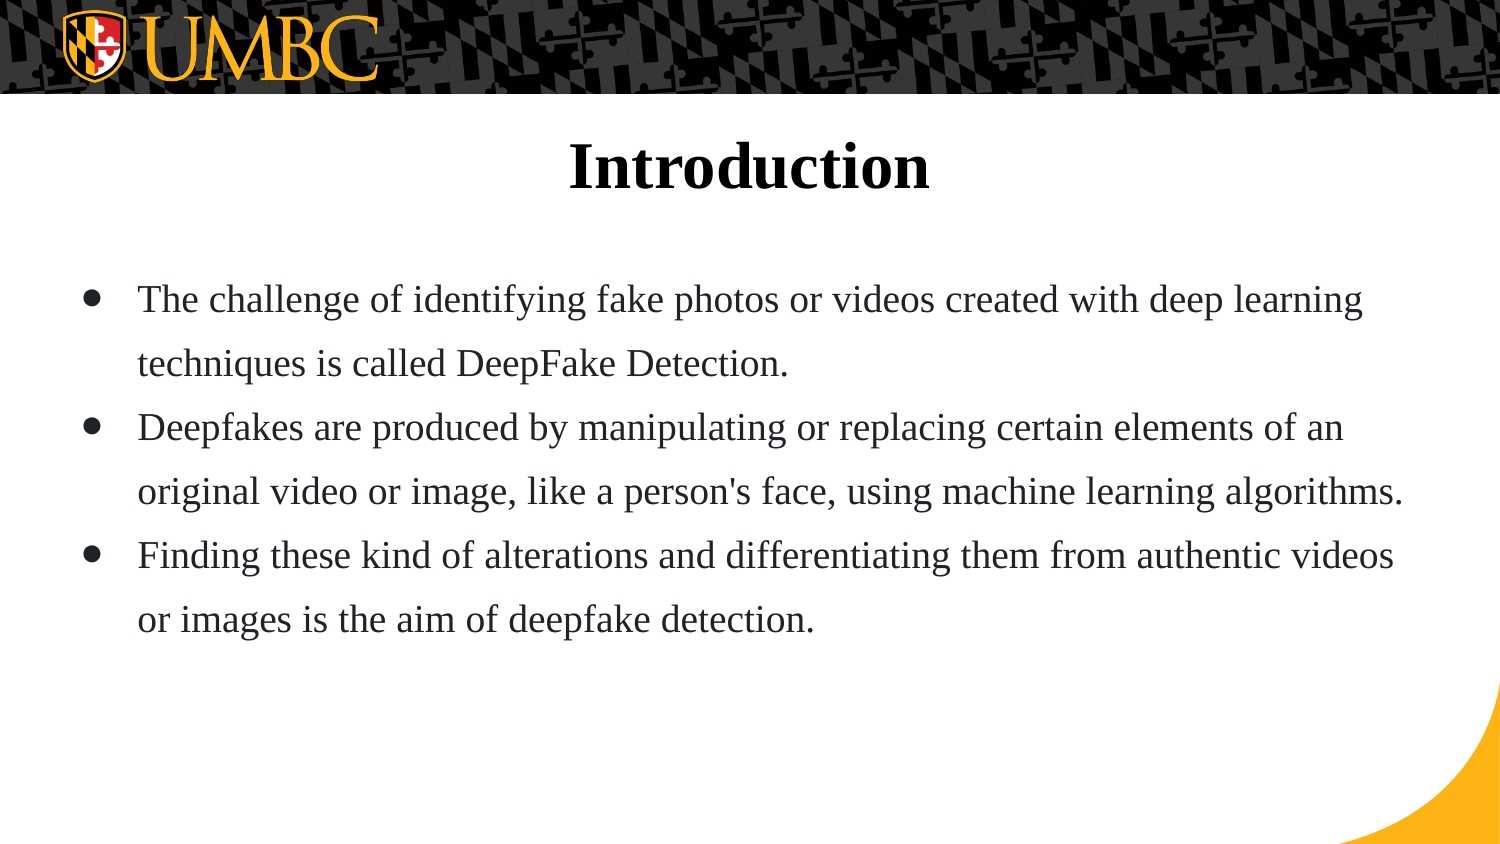

# Introduction
The challenge of identifying fake photos or videos created with deep learning techniques is called DeepFake Detection.
Deepfakes are produced by manipulating or replacing certain elements of an original video or image, like a person's face, using machine learning algorithms.
Finding these kind of alterations and differentiating them from authentic videos or images is the aim of deepfake detection.